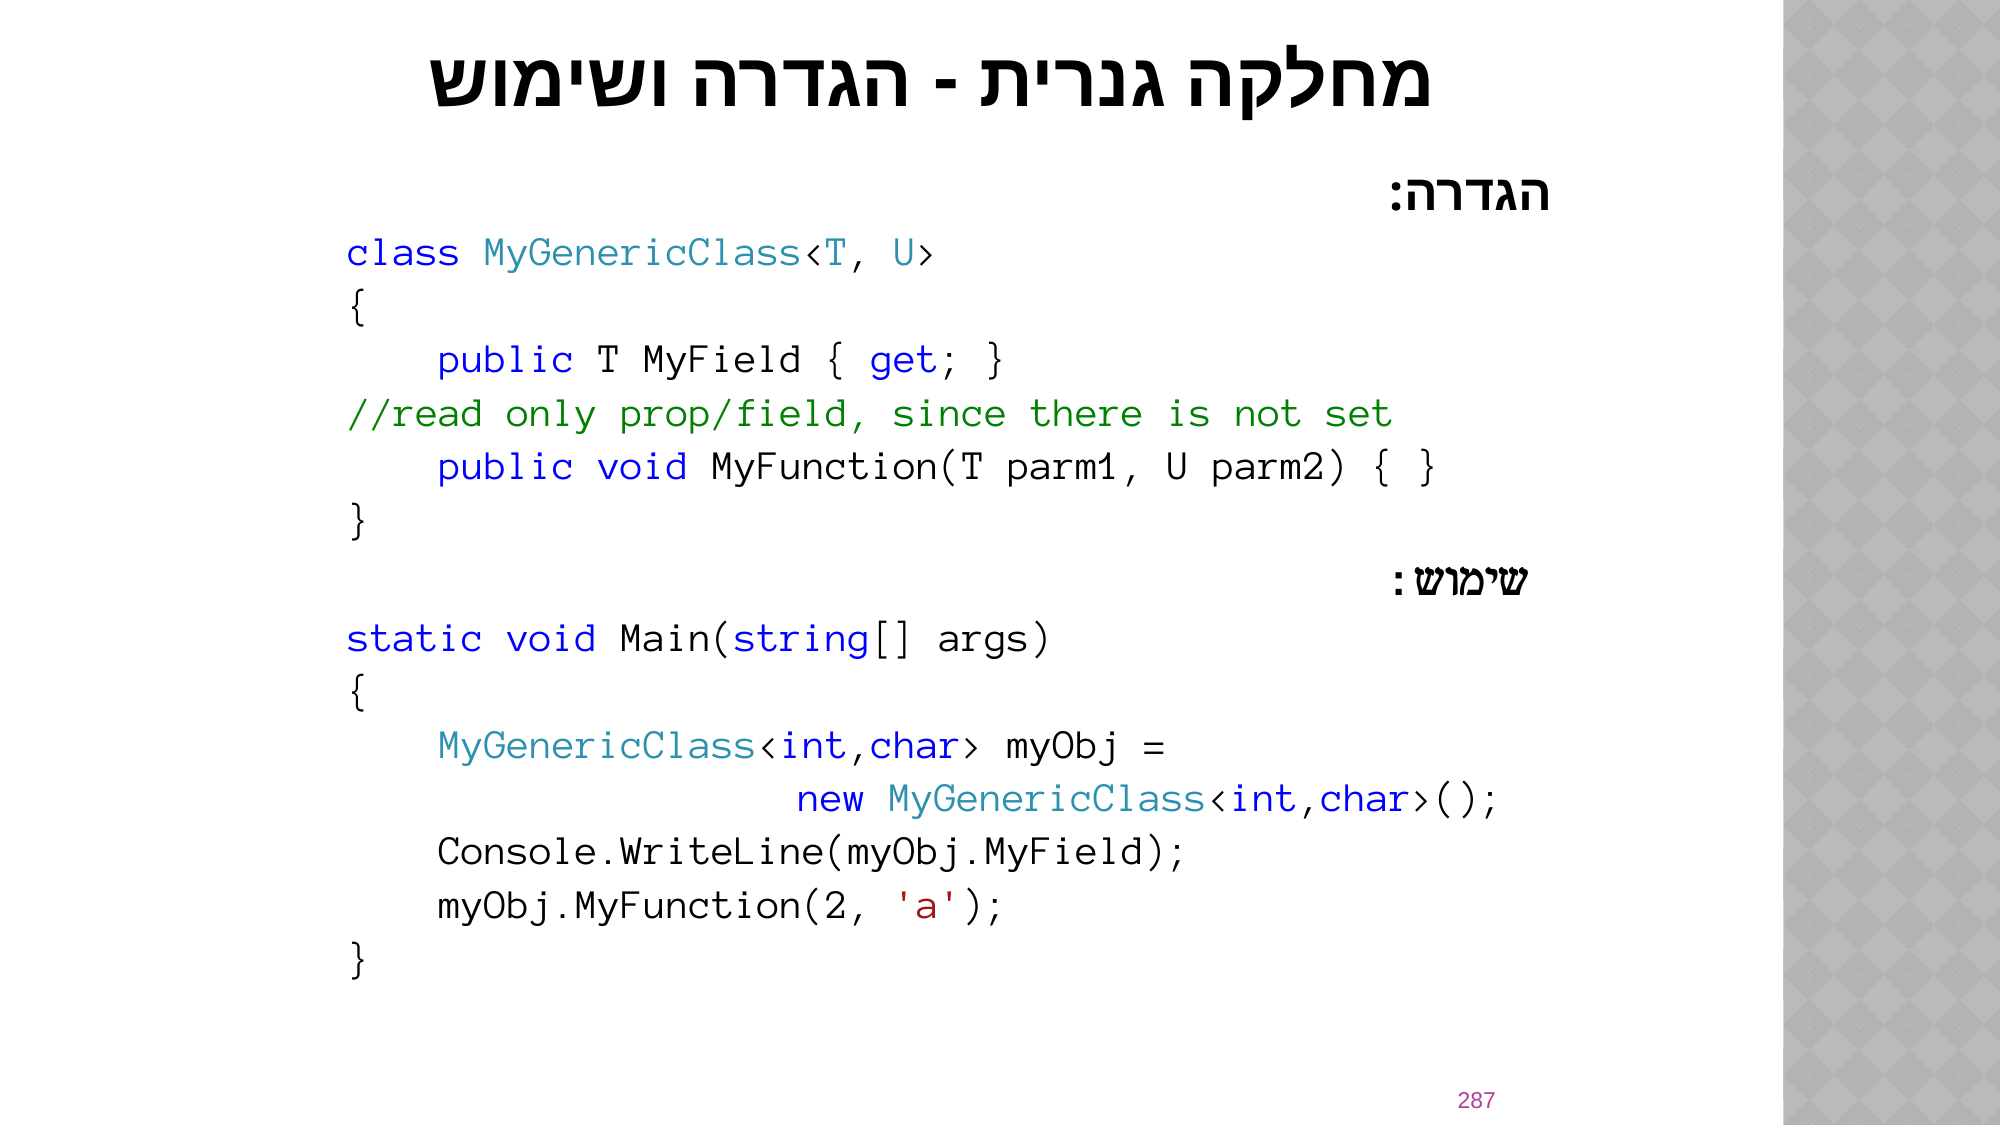

# מחלקה גנרית - הגדרה ושימוש
הגדרה:
class MyGenericClass<T, U>
{
    public T MyField { get; }
//read only prop/field, since there is not set
    public void MyFunction(T parm1, U parm2) { }
}
 שימוש:
static void Main(string[] args)
{
    MyGenericClass<int,char> myObj =
			new MyGenericClass<int,char>();
    Console.WriteLine(myObj.MyField);
    myObj.MyFunction(2, 'a');
}
287